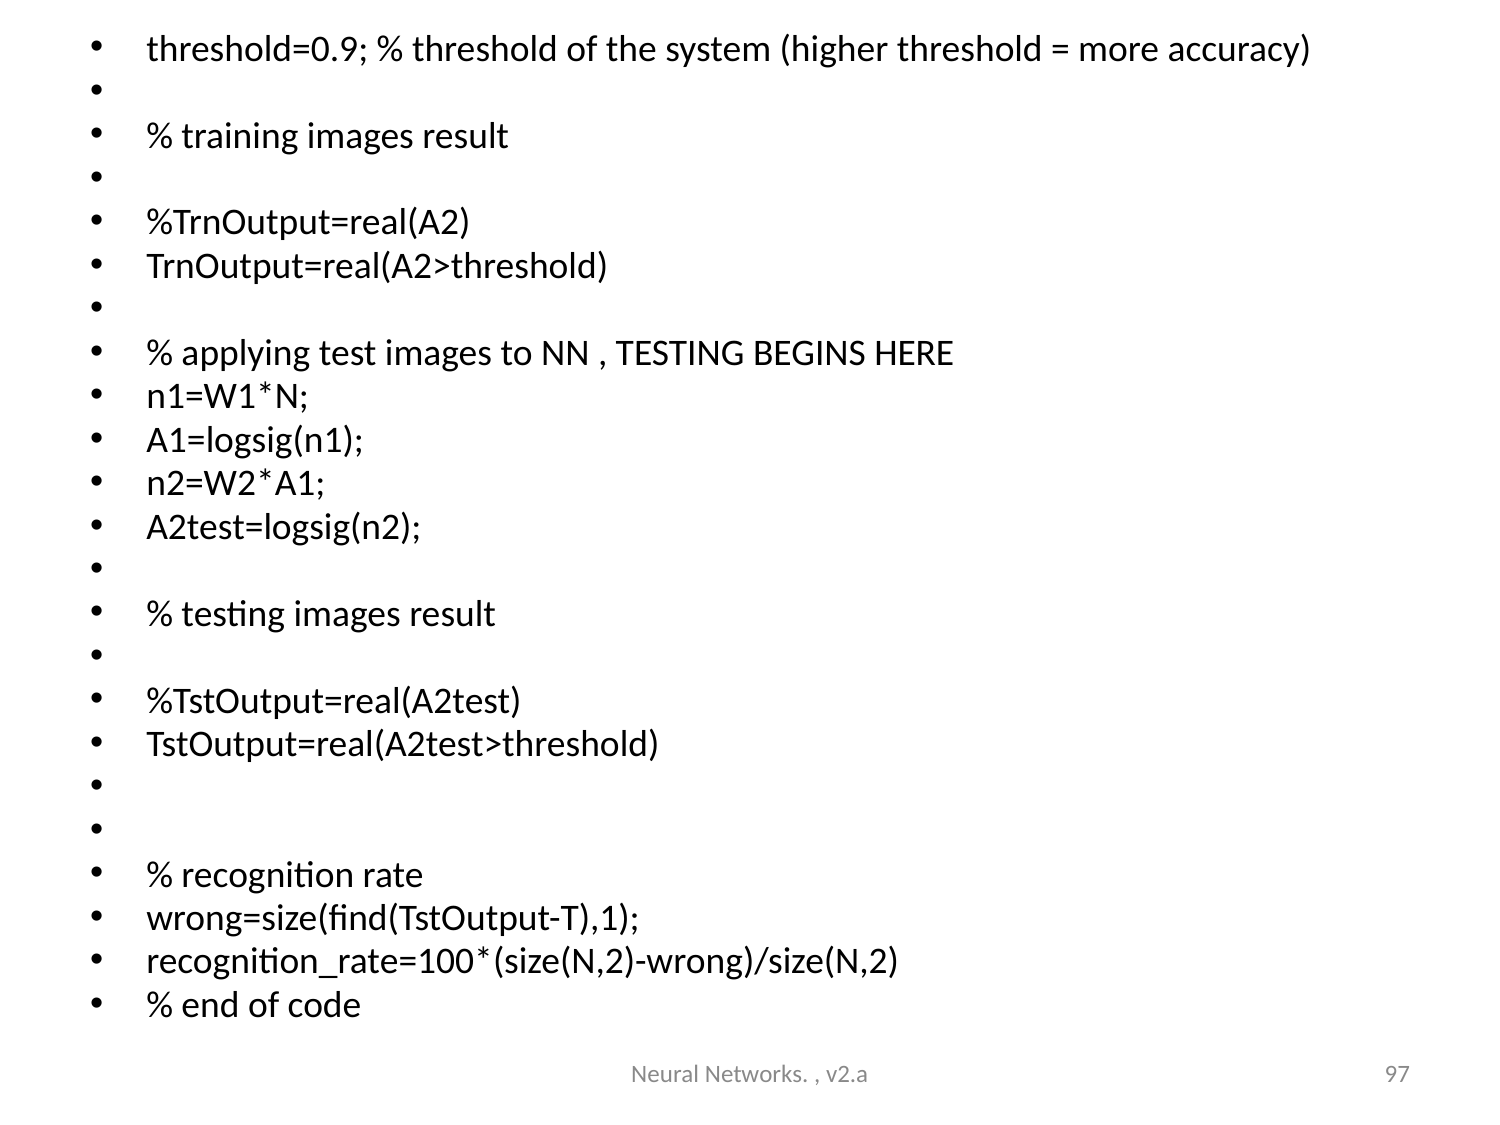

threshold=0.9; % threshold of the system (higher threshold = more accuracy)

% training images result

%TrnOutput=real(A2)
TrnOutput=real(A2>threshold)

% applying test images to NN , TESTING BEGINS HERE
n1=W1*N;
A1=logsig(n1);
n2=W2*A1;
A2test=logsig(n2);

% testing images result

%TstOutput=real(A2test)
TstOutput=real(A2test>threshold)

% recognition rate
wrong=size(find(TstOutput-T),1);
recognition_rate=100*(size(N,2)-wrong)/size(N,2)
% end of code

#
Neural Networks. , v2.a
97